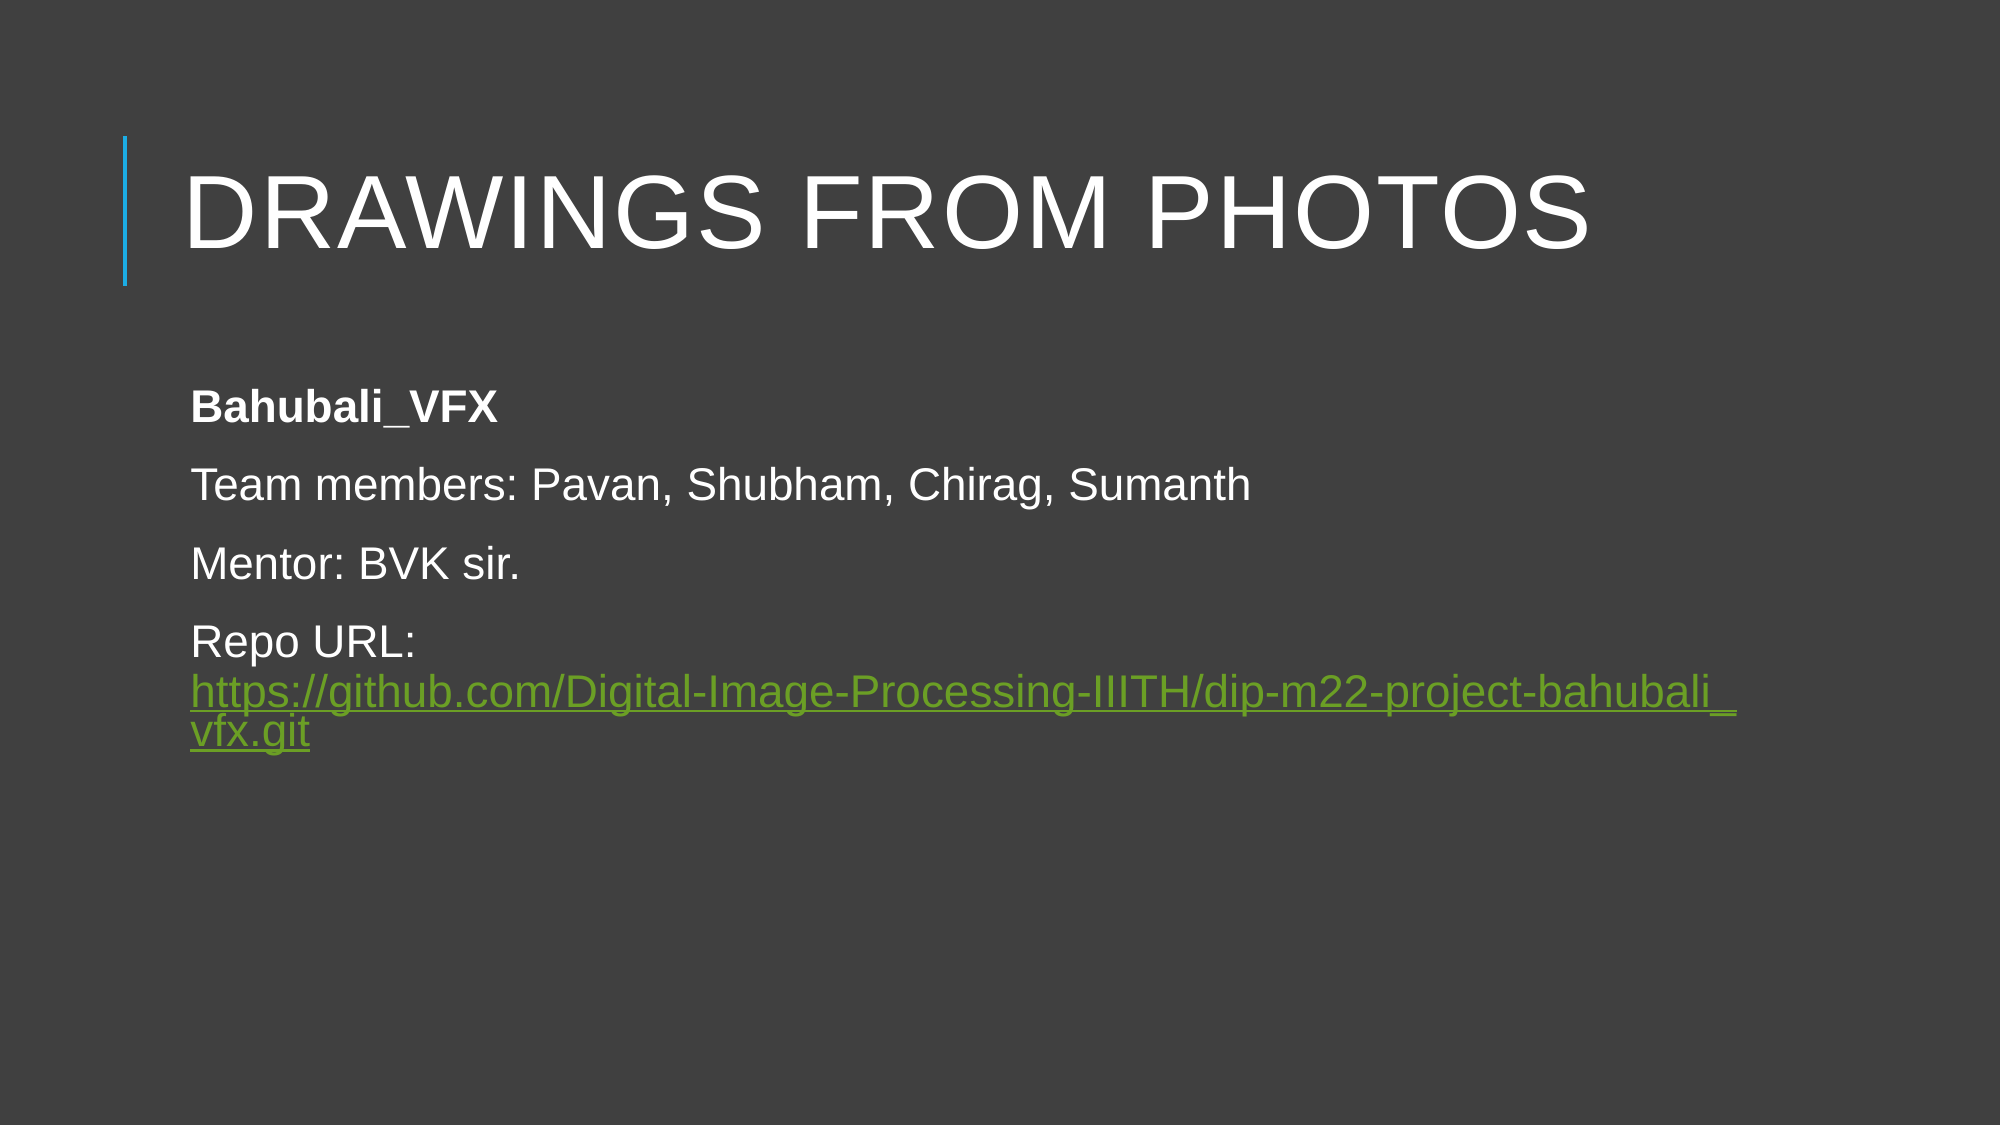

# Drawings from Photos
Bahubali_VFX
Team members: Pavan, Shubham, Chirag, Sumanth
Mentor: BVK sir.
Repo URL: https://github.com/Digital-Image-Processing-IIITH/dip-m22-project-bahubali_vfx.git